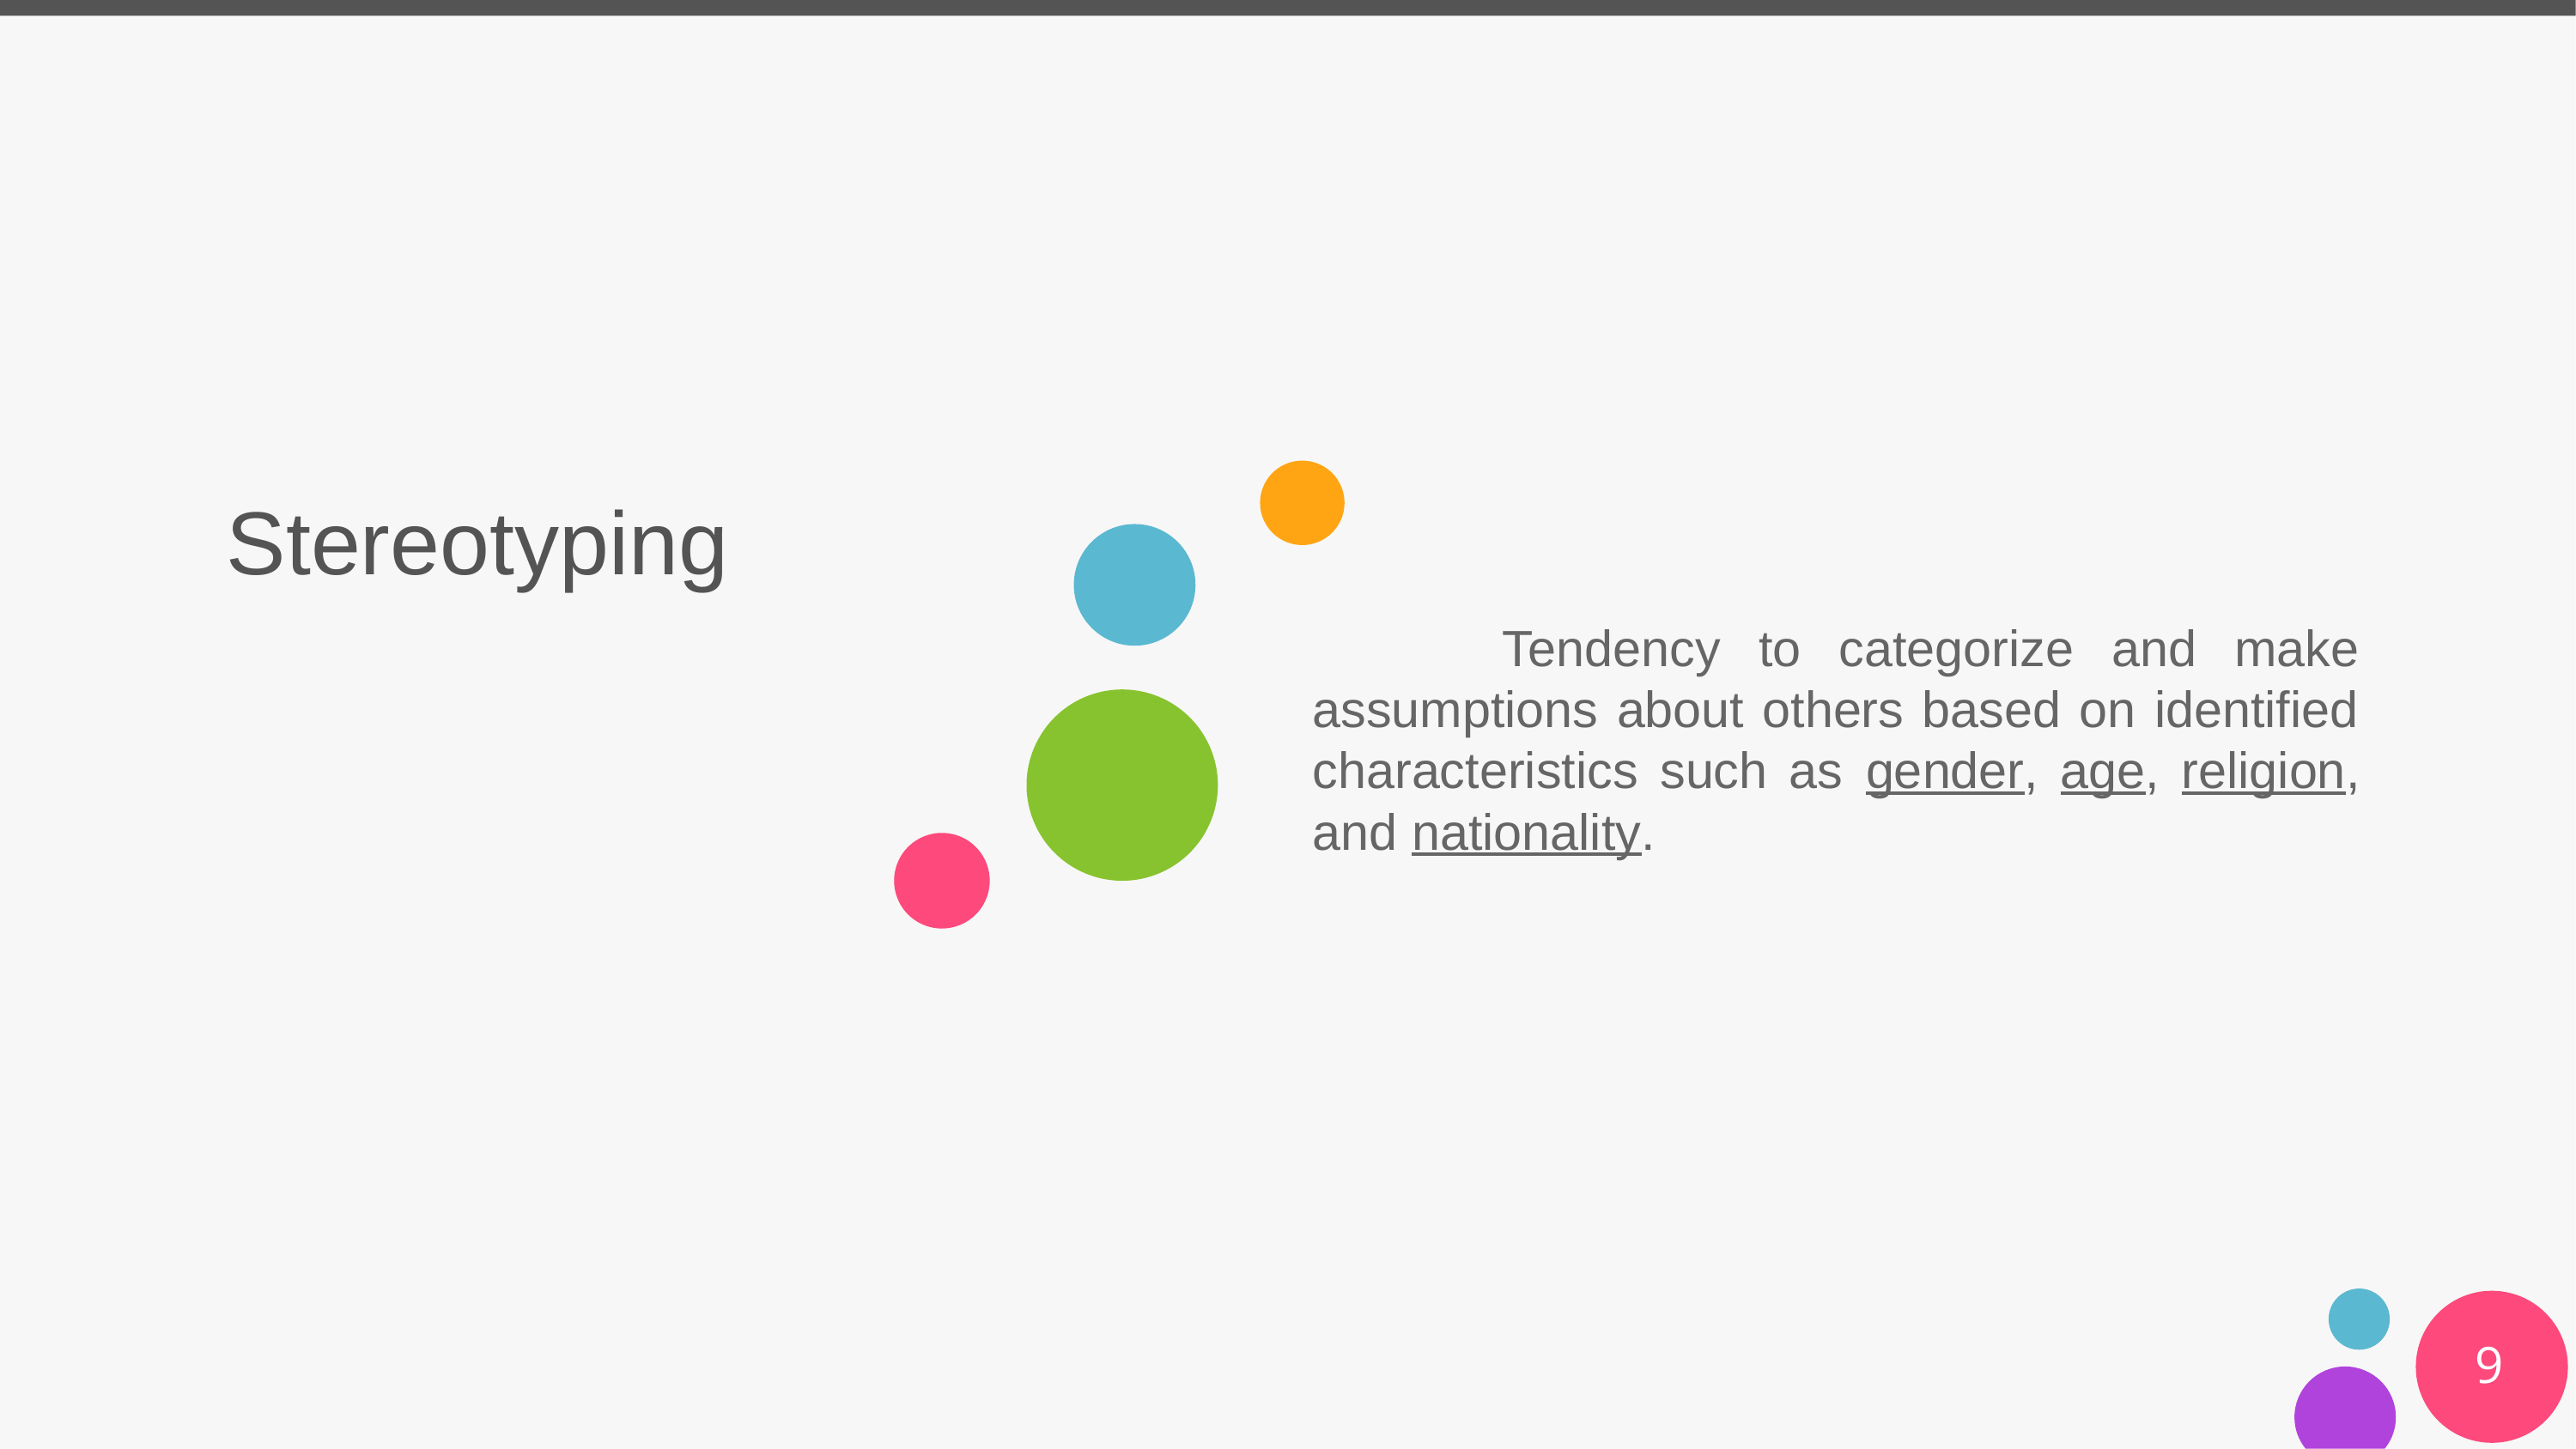

# Stereotyping
     Tendency to categorize and make assumptions about others based on identified characteristics such as gender, age, religion, and nationality.
9